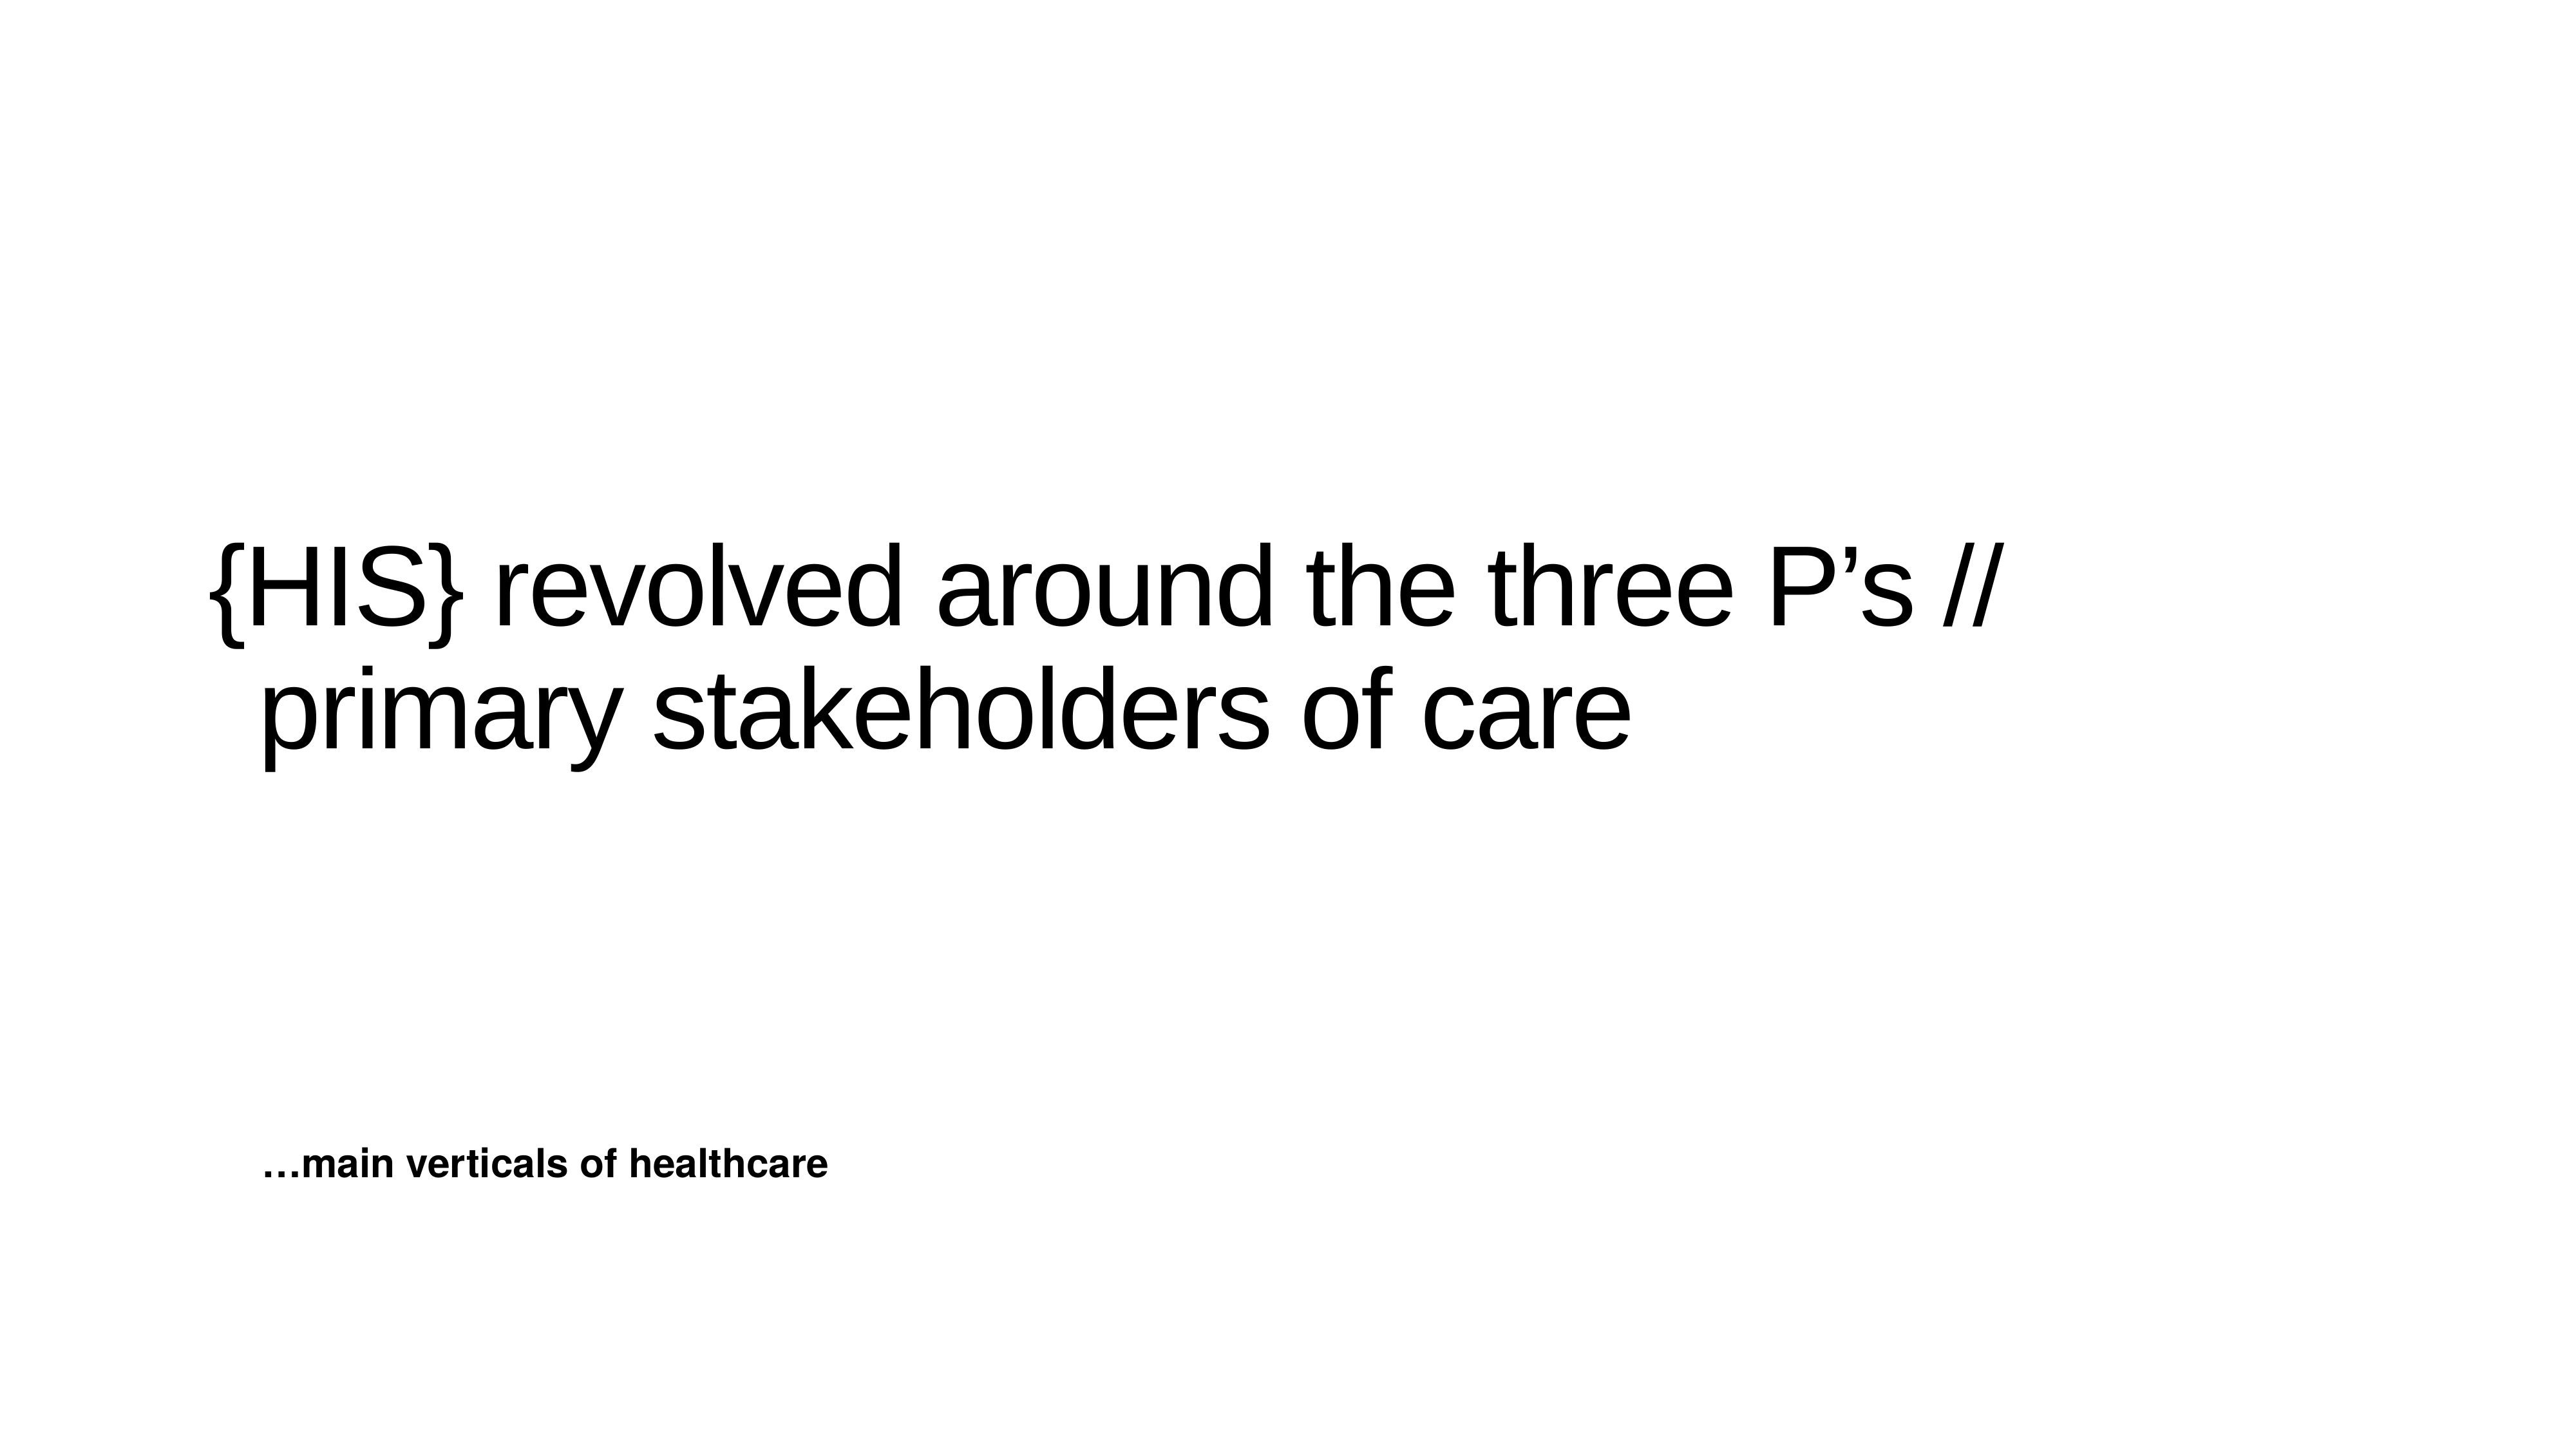

{HIS} revolved around the three P’s // primary stakeholders of care
…main verticals of healthcare